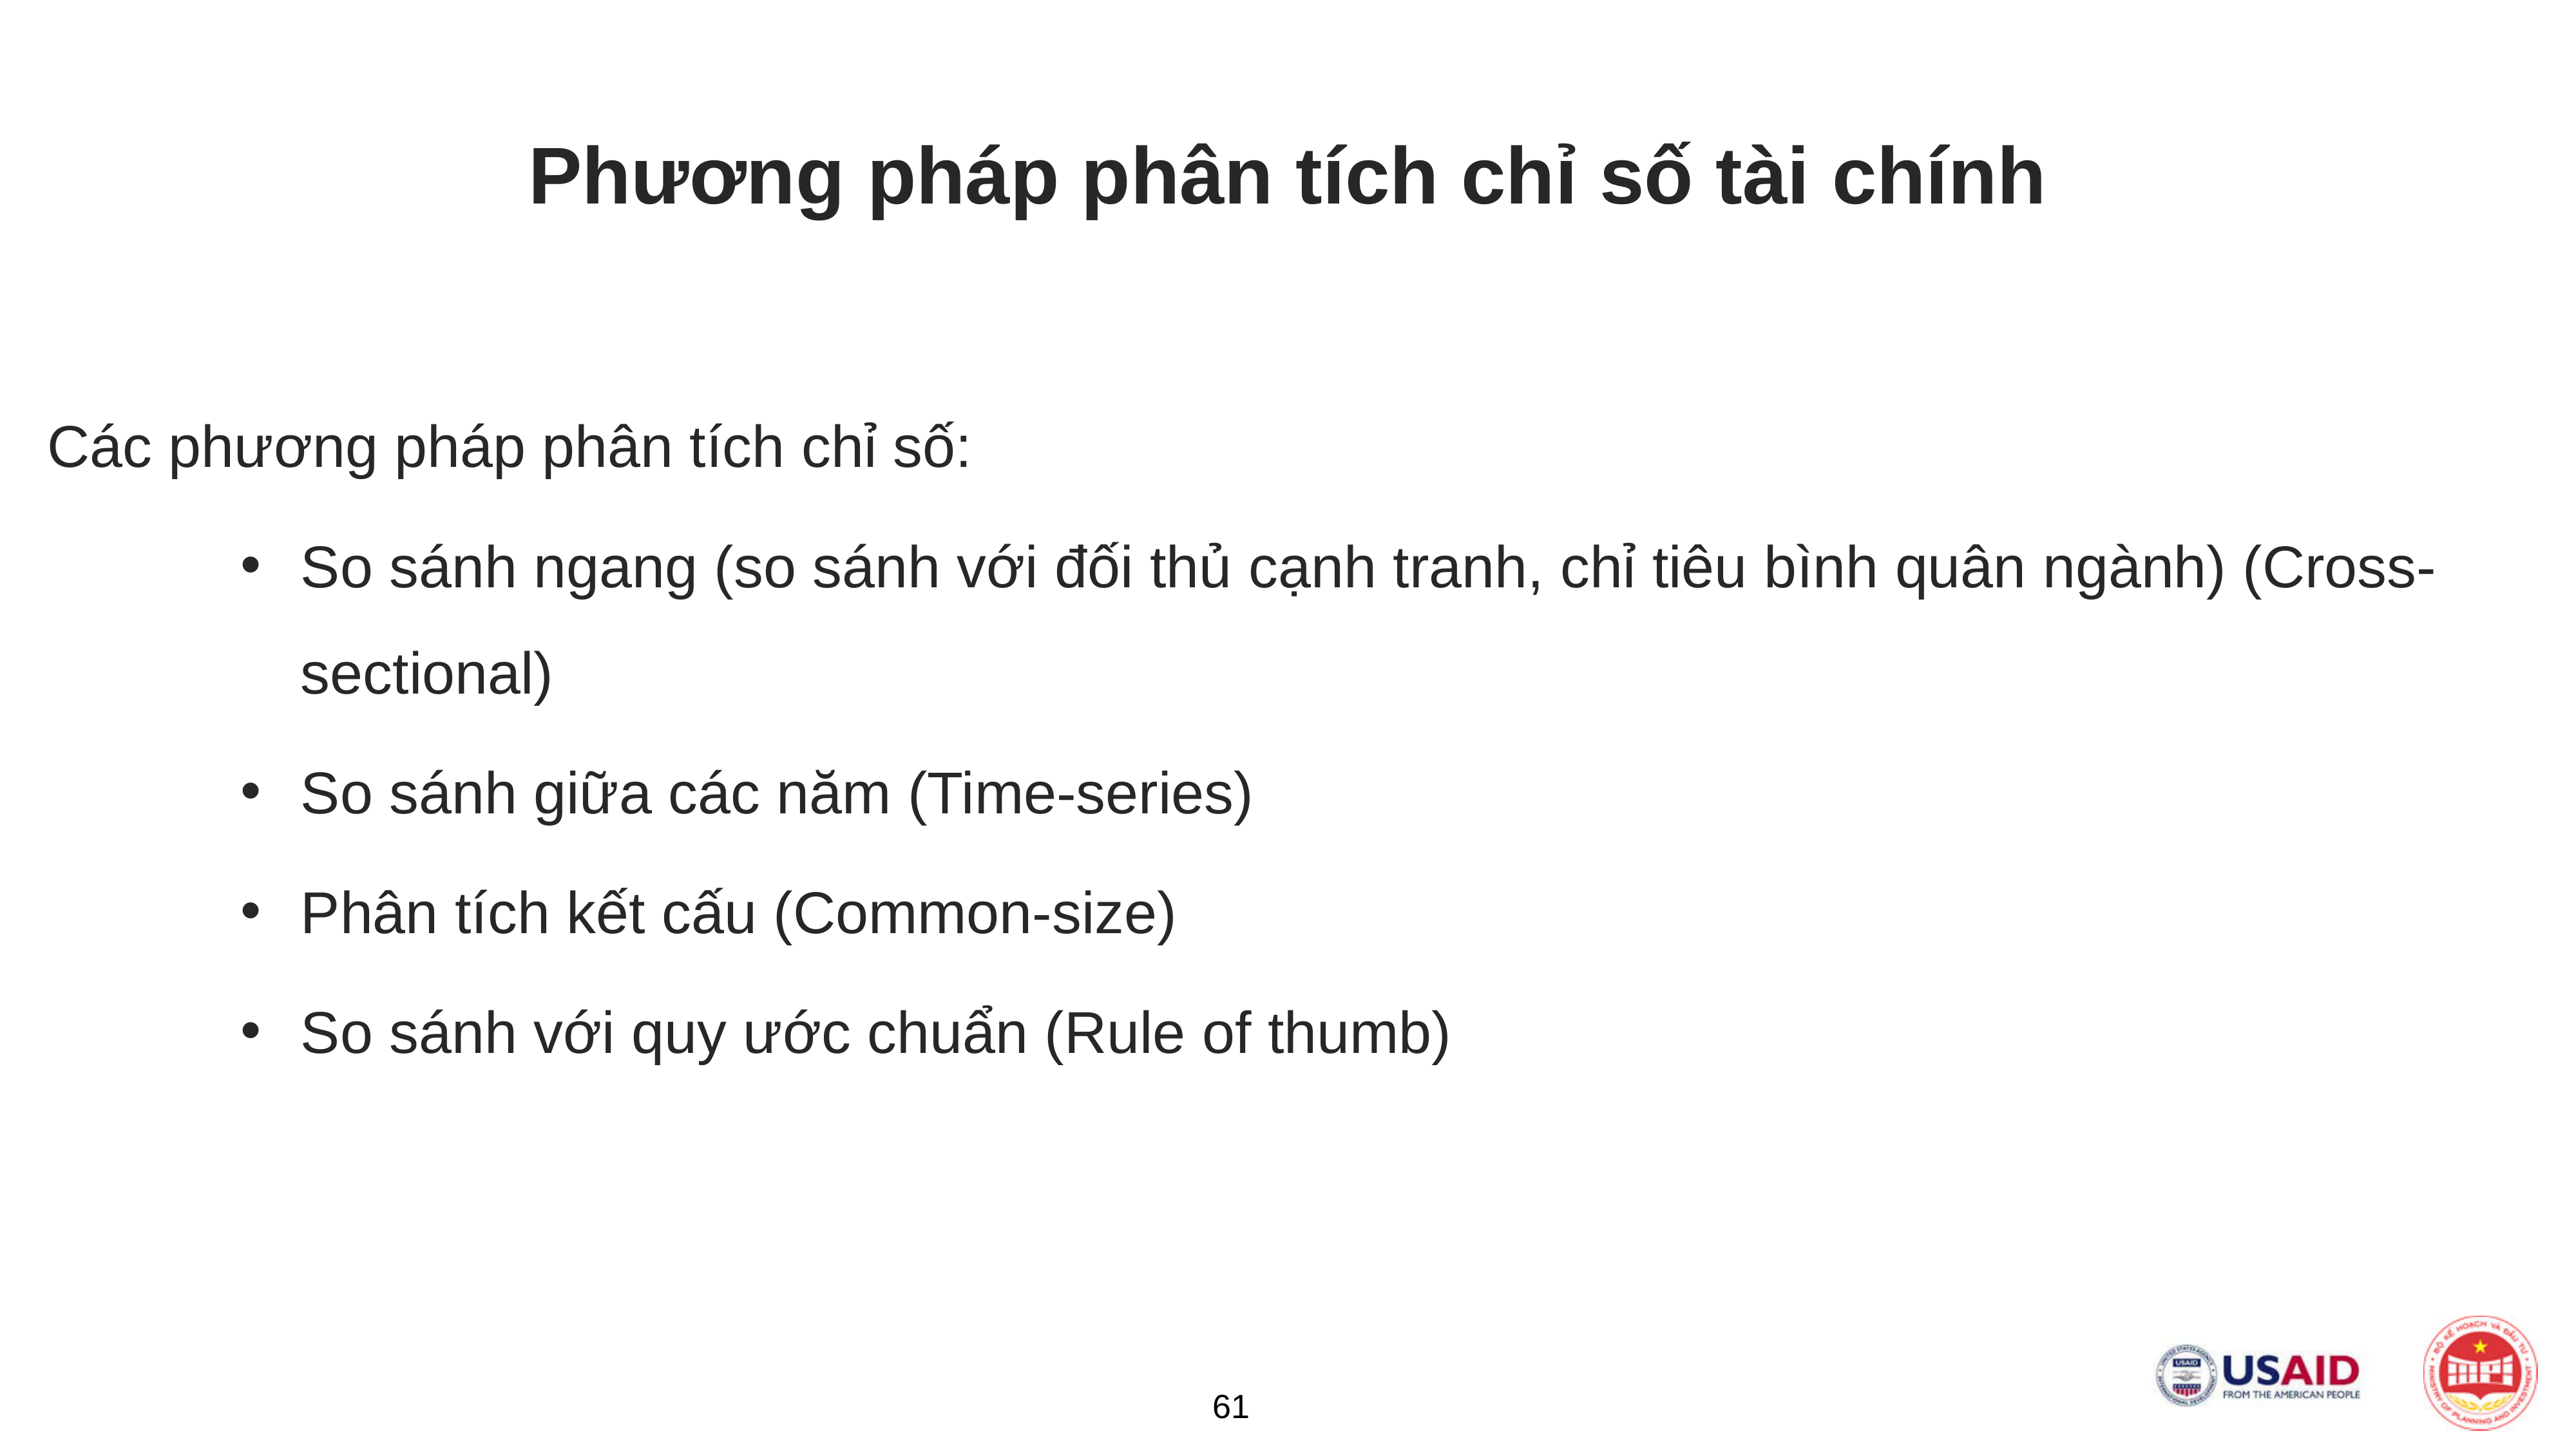

Phương pháp phân tích chỉ số tài chính
Các phương pháp phân tích chỉ số:
So sánh ngang (so sánh với đối thủ cạnh tranh, chỉ tiêu bình quân ngành) (Cross-sectional)
So sánh giữa các năm (Time-series)
Phân tích kết cấu (Common-size)
So sánh với quy ước chuẩn (Rule of thumb)